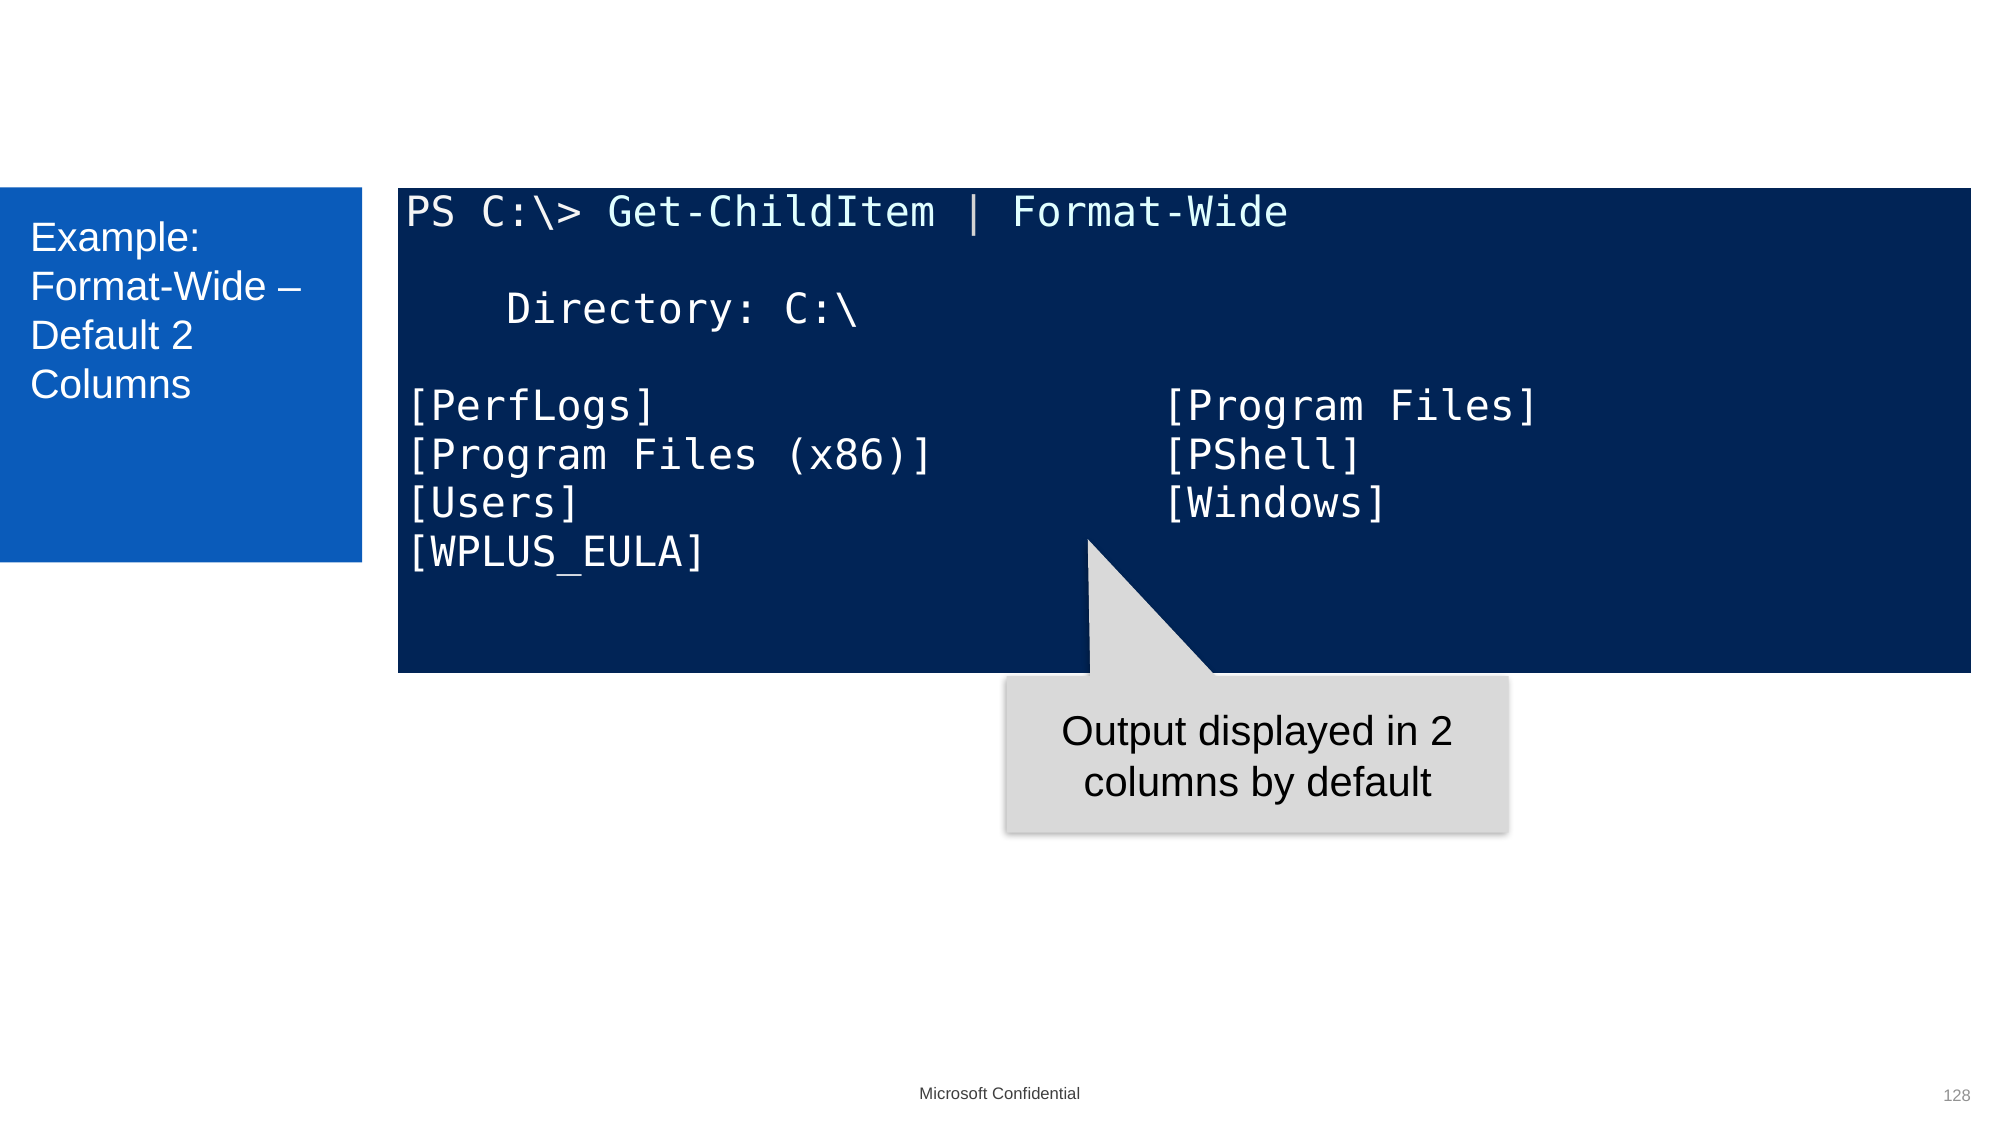

# Example: Format-Wide – Default 2 Columns
| PS C:\> Get-ChildItem | Format-Wide Directory: C:\ [PerfLogs] [Program Files] [Program Files (x86)] [PShell] [Users] [Windows] [WPLUS\_EULA] |
| --- |
Output displayed in 2 columns by default
128